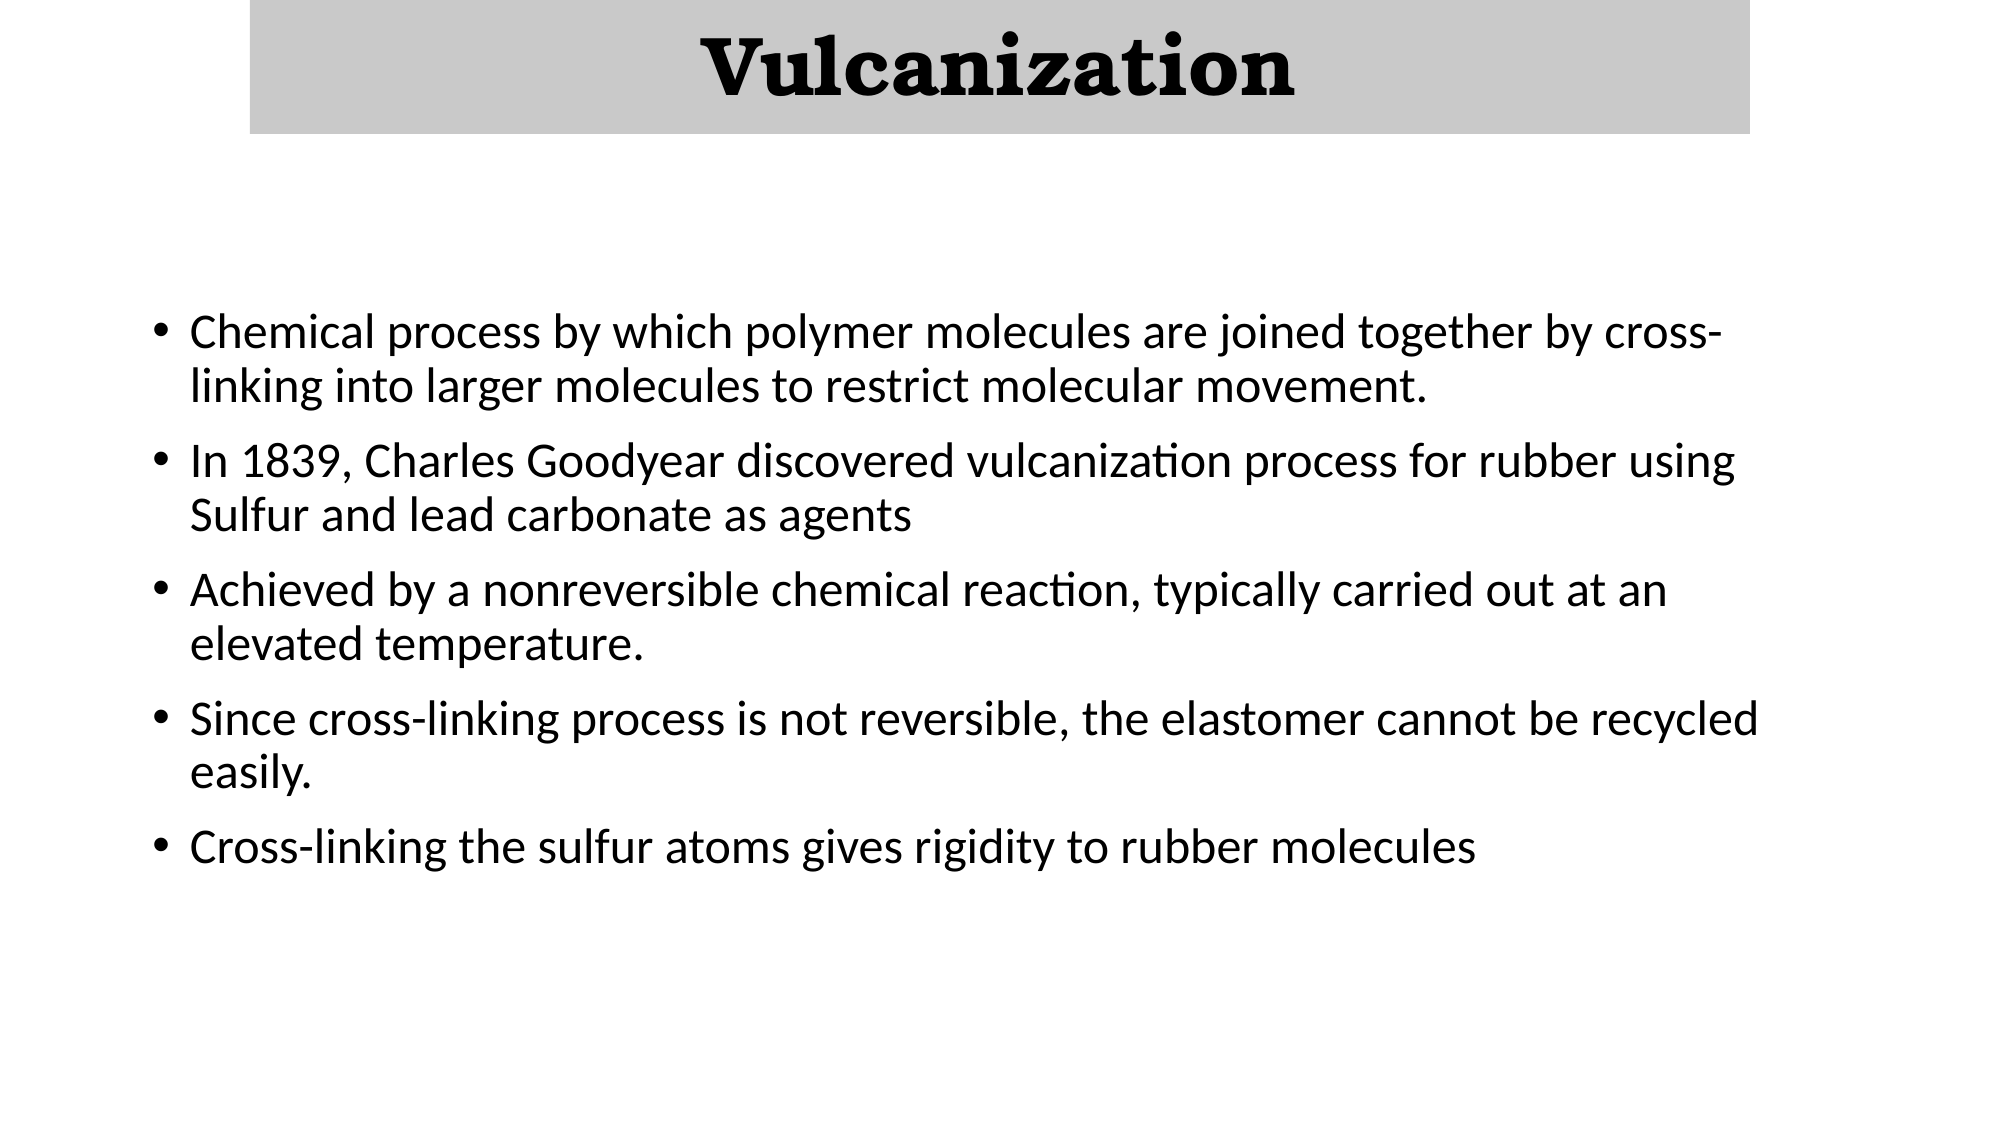

Vulcanization

Chemical process by which polymer molecules are joined together by cross-linking into larger molecules to restrict molecular movement.
In 1839, Charles Goodyear discovered vulcanization process for rubber using Sulfur and lead carbonate as agents
Achieved by a nonreversible chemical reaction, typically carried out at an elevated temperature.
Since cross-linking process is not reversible, the elastomer cannot be recycled easily.
Cross-linking the sulfur atoms gives rigidity to rubber molecules